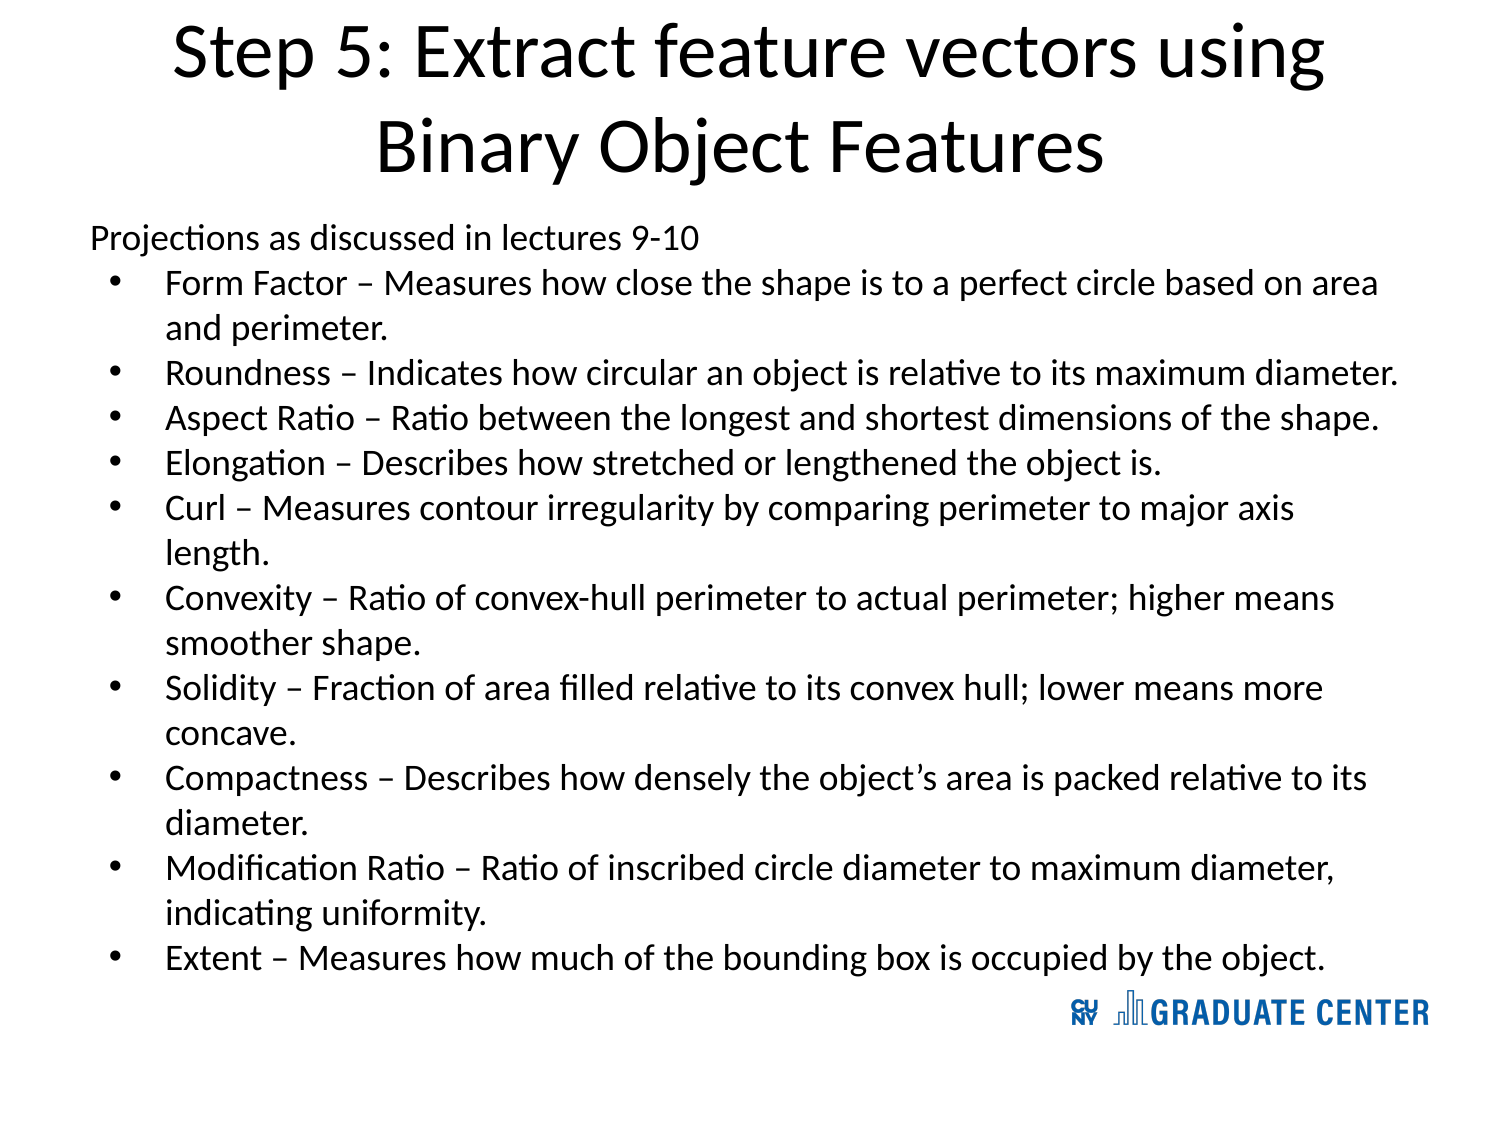

# Step 5: Extract feature vectors using Binary Object Features
Projections as discussed in lectures 9-10
Form Factor – Measures how close the shape is to a perfect circle based on area and perimeter.
Roundness – Indicates how circular an object is relative to its maximum diameter.
Aspect Ratio – Ratio between the longest and shortest dimensions of the shape.
Elongation – Describes how stretched or lengthened the object is.
Curl – Measures contour irregularity by comparing perimeter to major axis length.
Convexity – Ratio of convex-hull perimeter to actual perimeter; higher means smoother shape.
Solidity – Fraction of area filled relative to its convex hull; lower means more concave.
Compactness – Describes how densely the object’s area is packed relative to its diameter.
Modification Ratio – Ratio of inscribed circle diameter to maximum diameter, indicating uniformity.
Extent – Measures how much of the bounding box is occupied by the object.